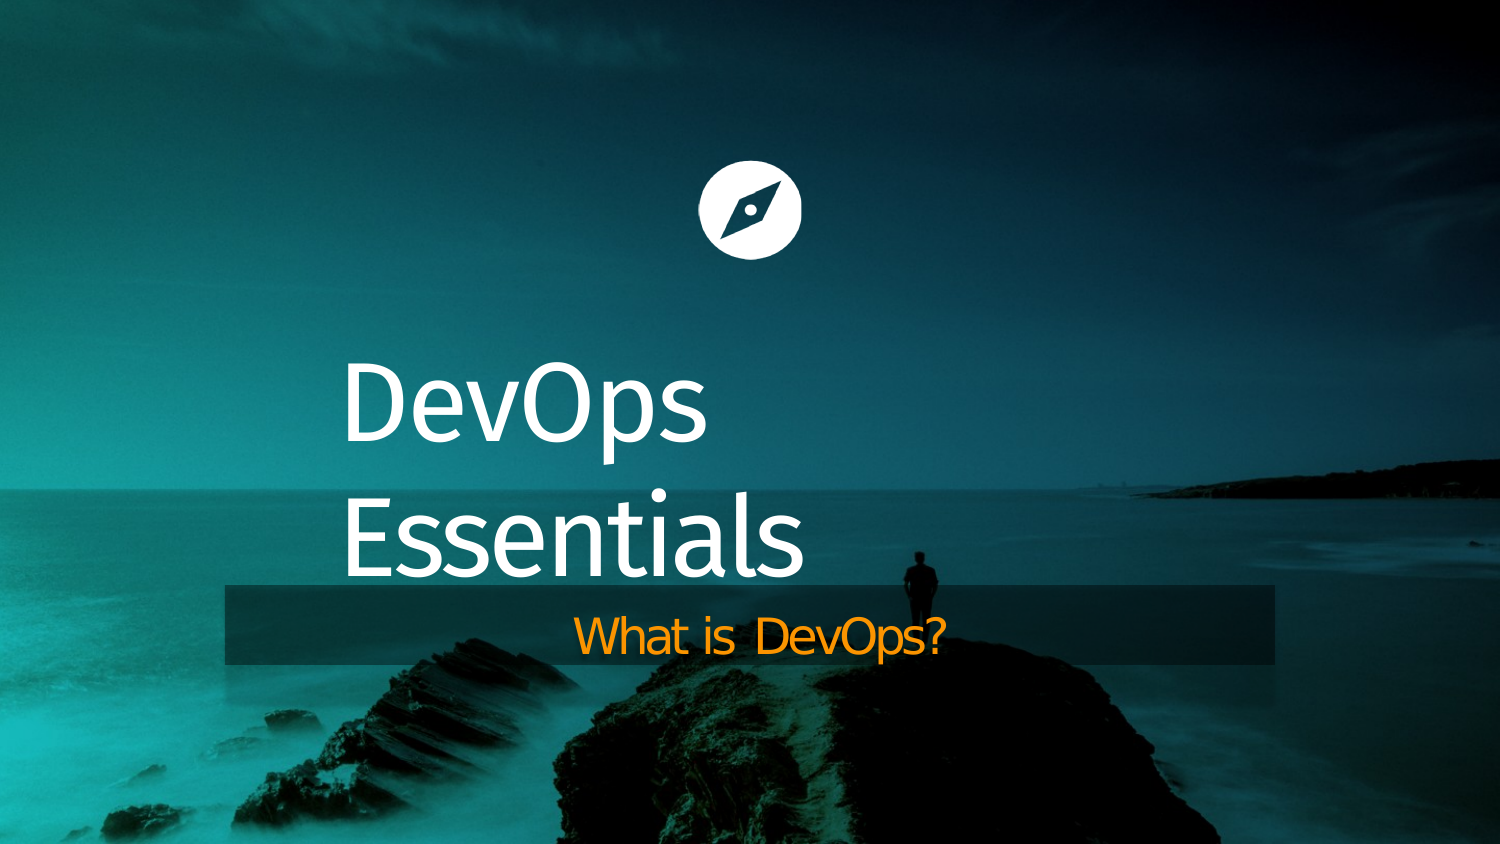

# DevOps Essentials

What is DevOps?

DevOps Essentials